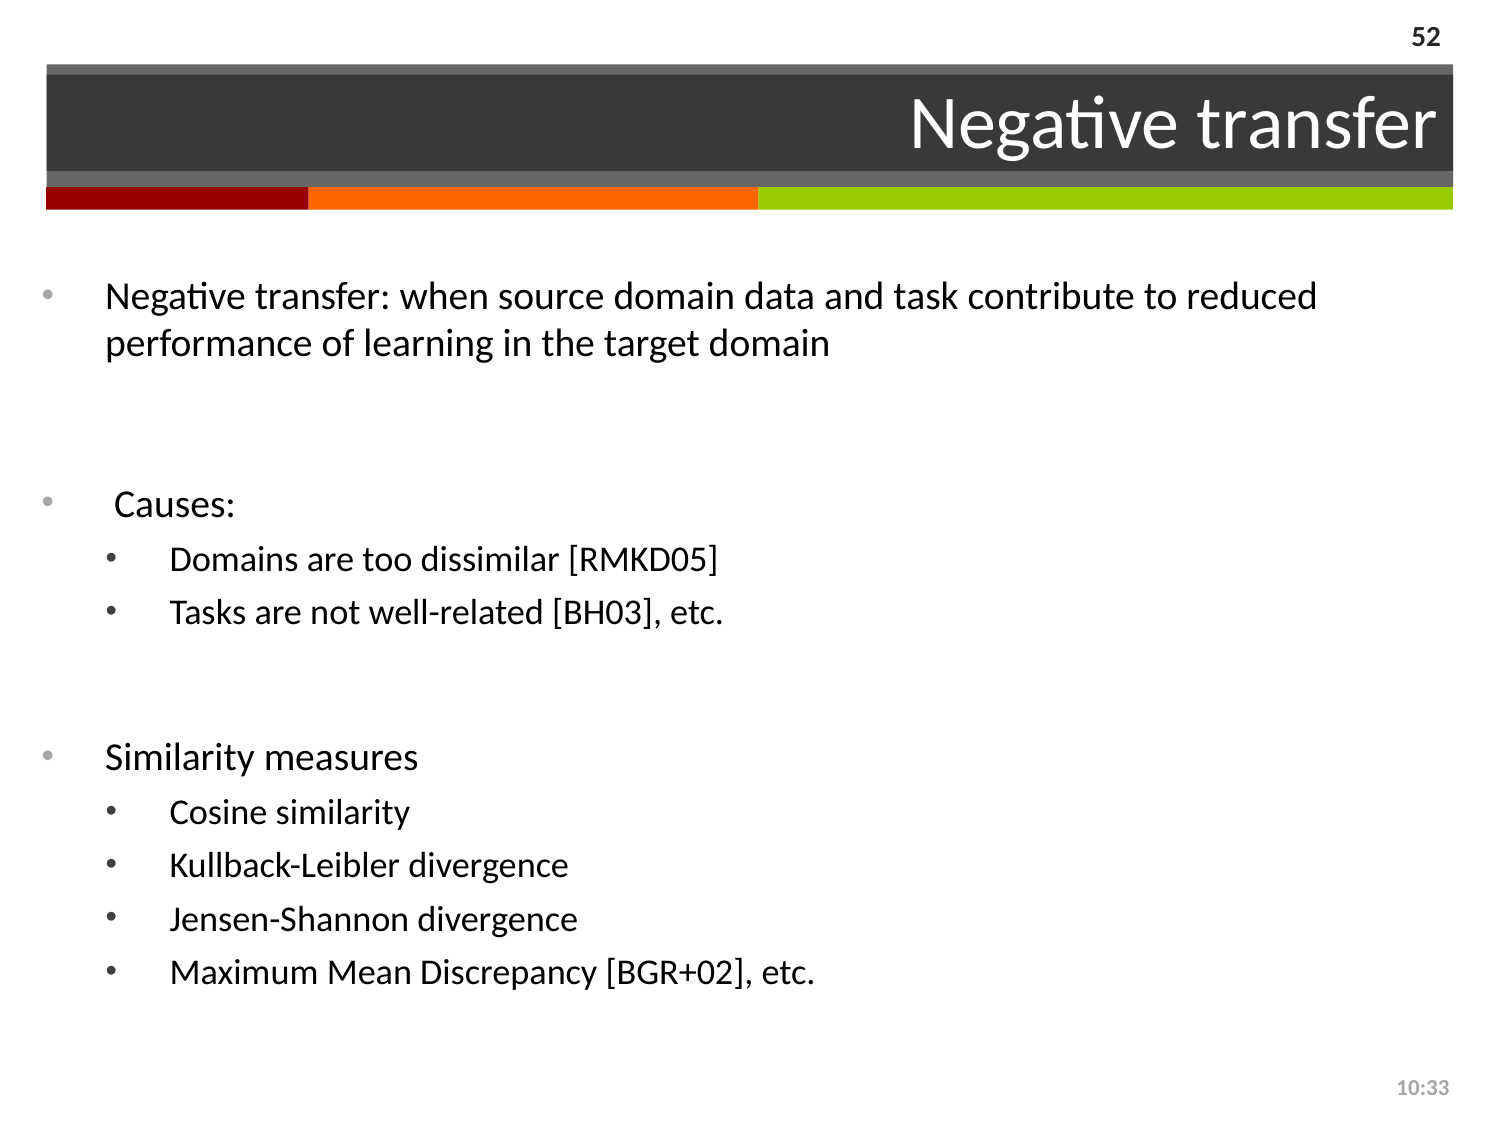

52
# Negative transfer
Negative transfer: when source domain data and task contribute to reduced performance of learning in the target domain

 Causes:
Domains are too dissimilar [RMKD05]
Tasks are not well-related [BH03], etc.

Similarity measures
Cosine similarity
Kullback-Leibler divergence
Jensen-Shannon divergence
Maximum Mean Discrepancy [BGR+02], etc.

10:33